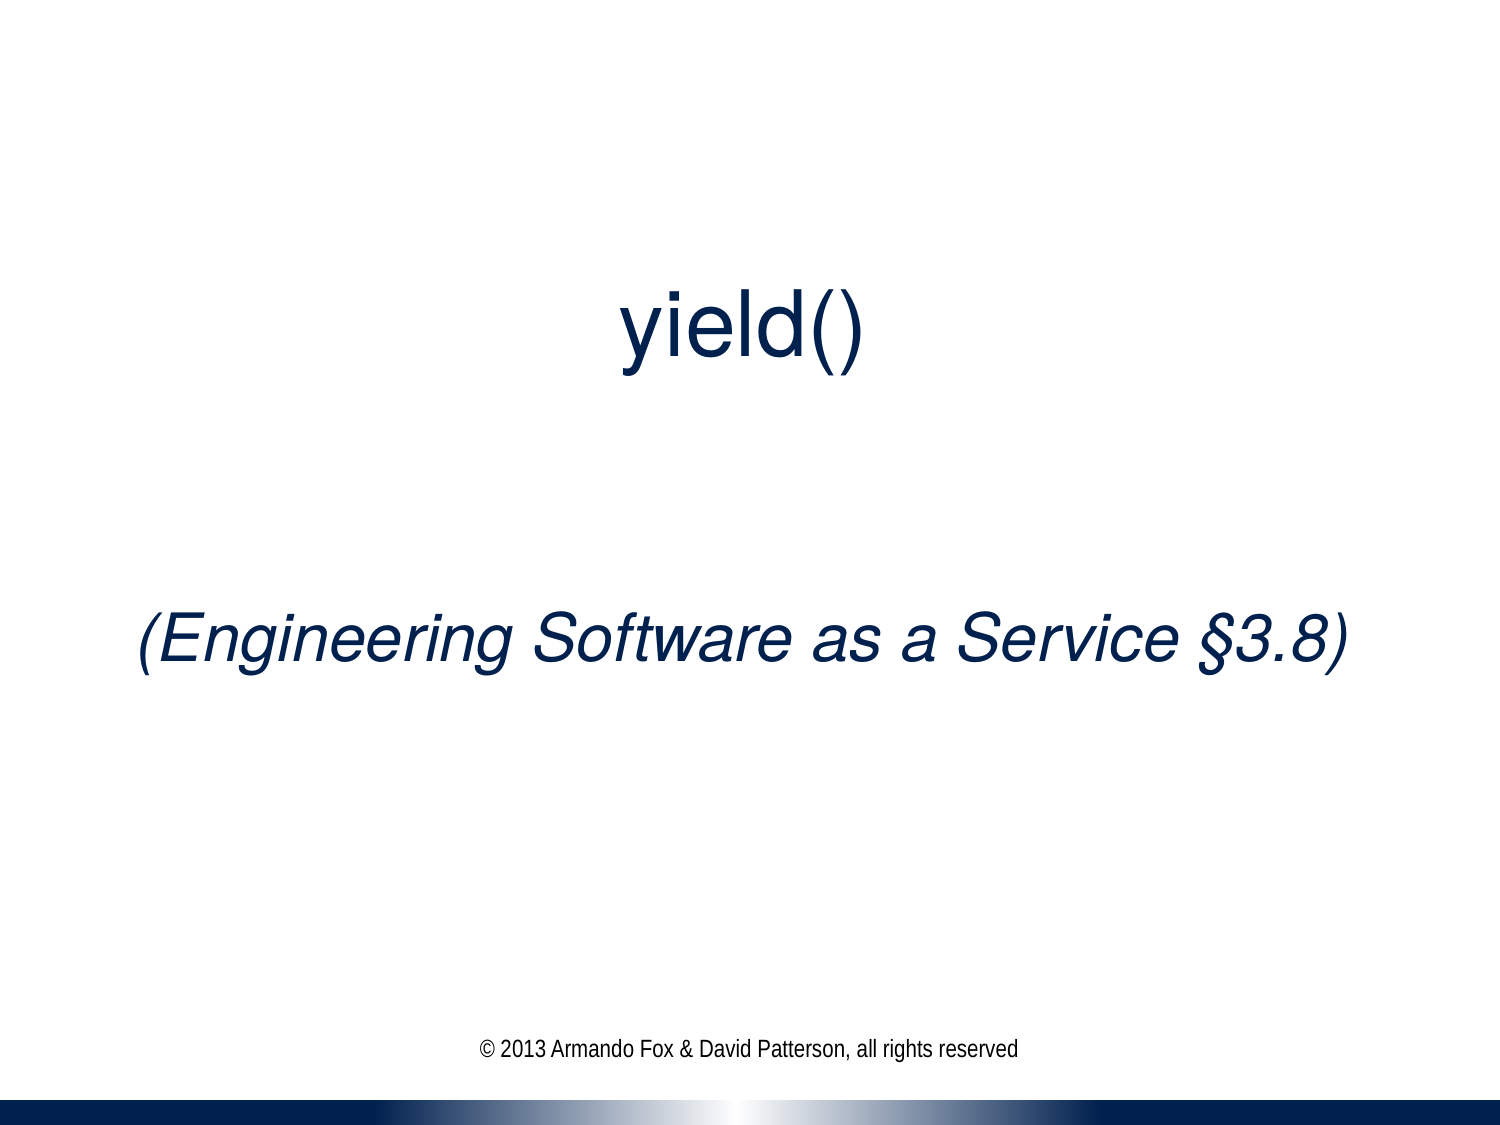

# yield() (Engineering Software as a Service §3.8)
© 2013 Armando Fox & David Patterson, all rights reserved